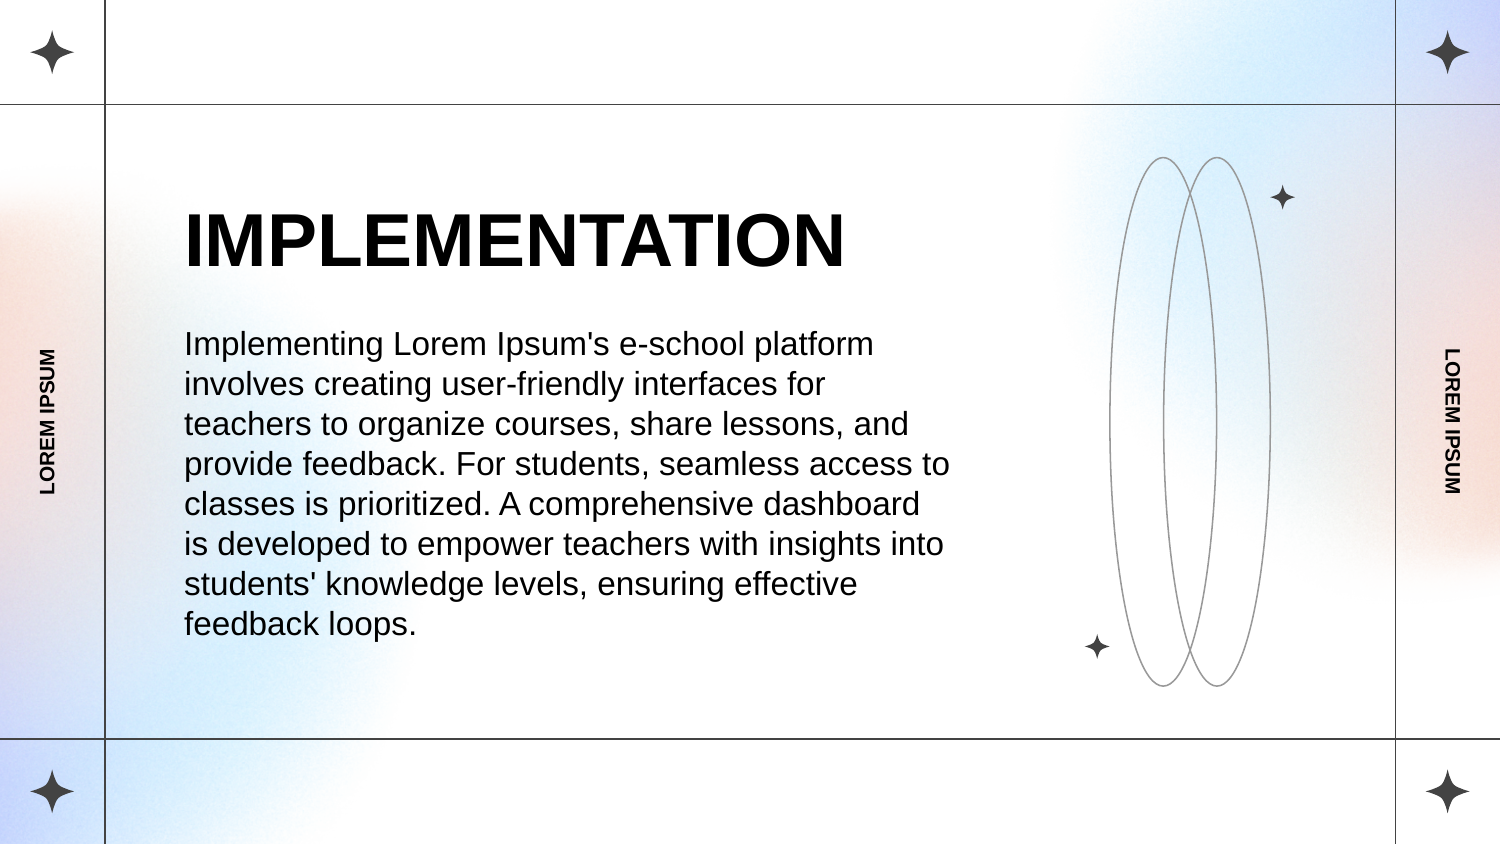

# IMPLEMENTATION
Implementing Lorem Ipsum's e-school platform involves creating user-friendly interfaces for teachers to organize courses, share lessons, and provide feedback. For students, seamless access to classes is prioritized. A comprehensive dashboard is developed to empower teachers with insights into students' knowledge levels, ensuring effective feedback loops.
LOREM IPSUM
LOREM IPSUM